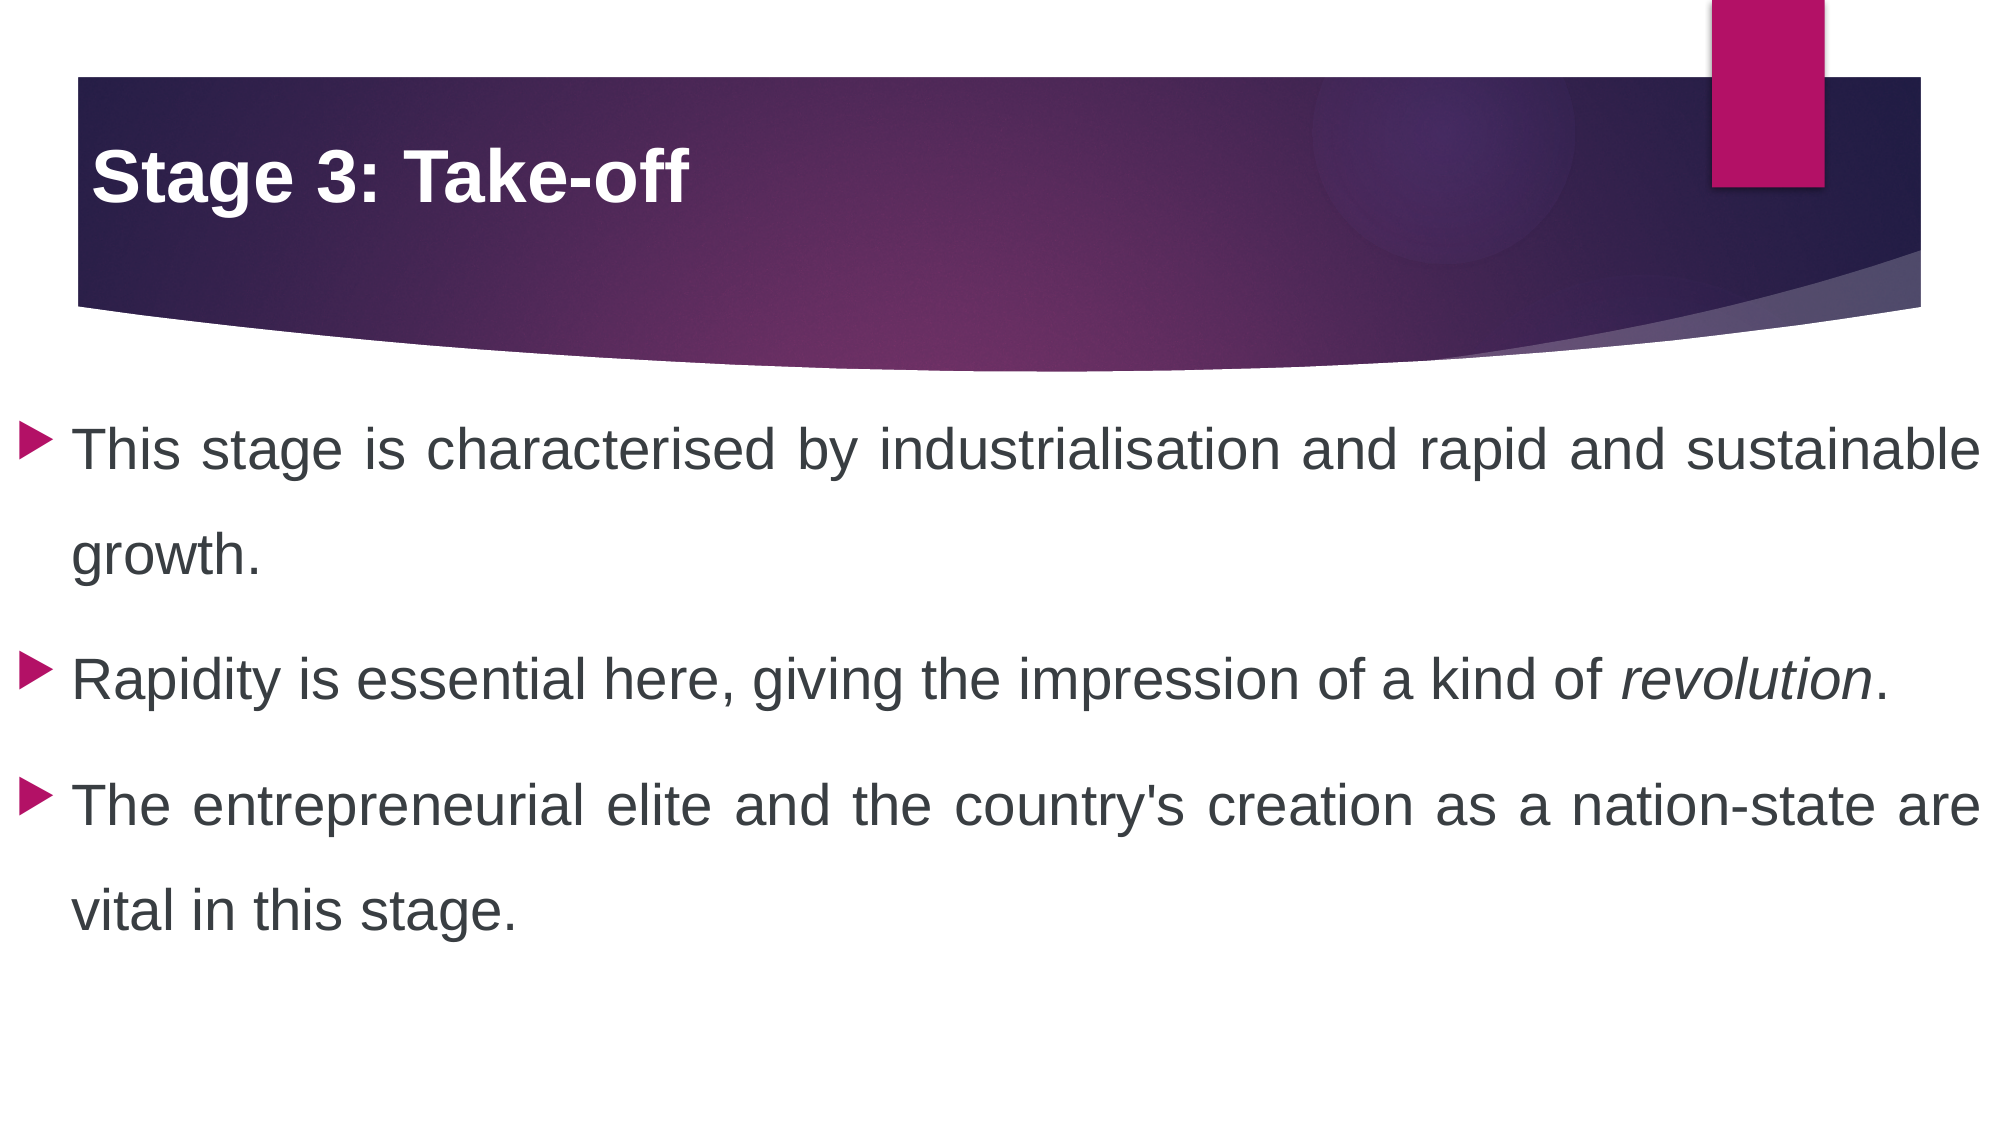

# Stage 3: Take-off
This stage is characterised by industrialisation and rapid and sustainable growth.
Rapidity is essential here, giving the impression of a kind of revolution.
The entrepreneurial elite and the country's creation as a nation-state are vital in this stage.